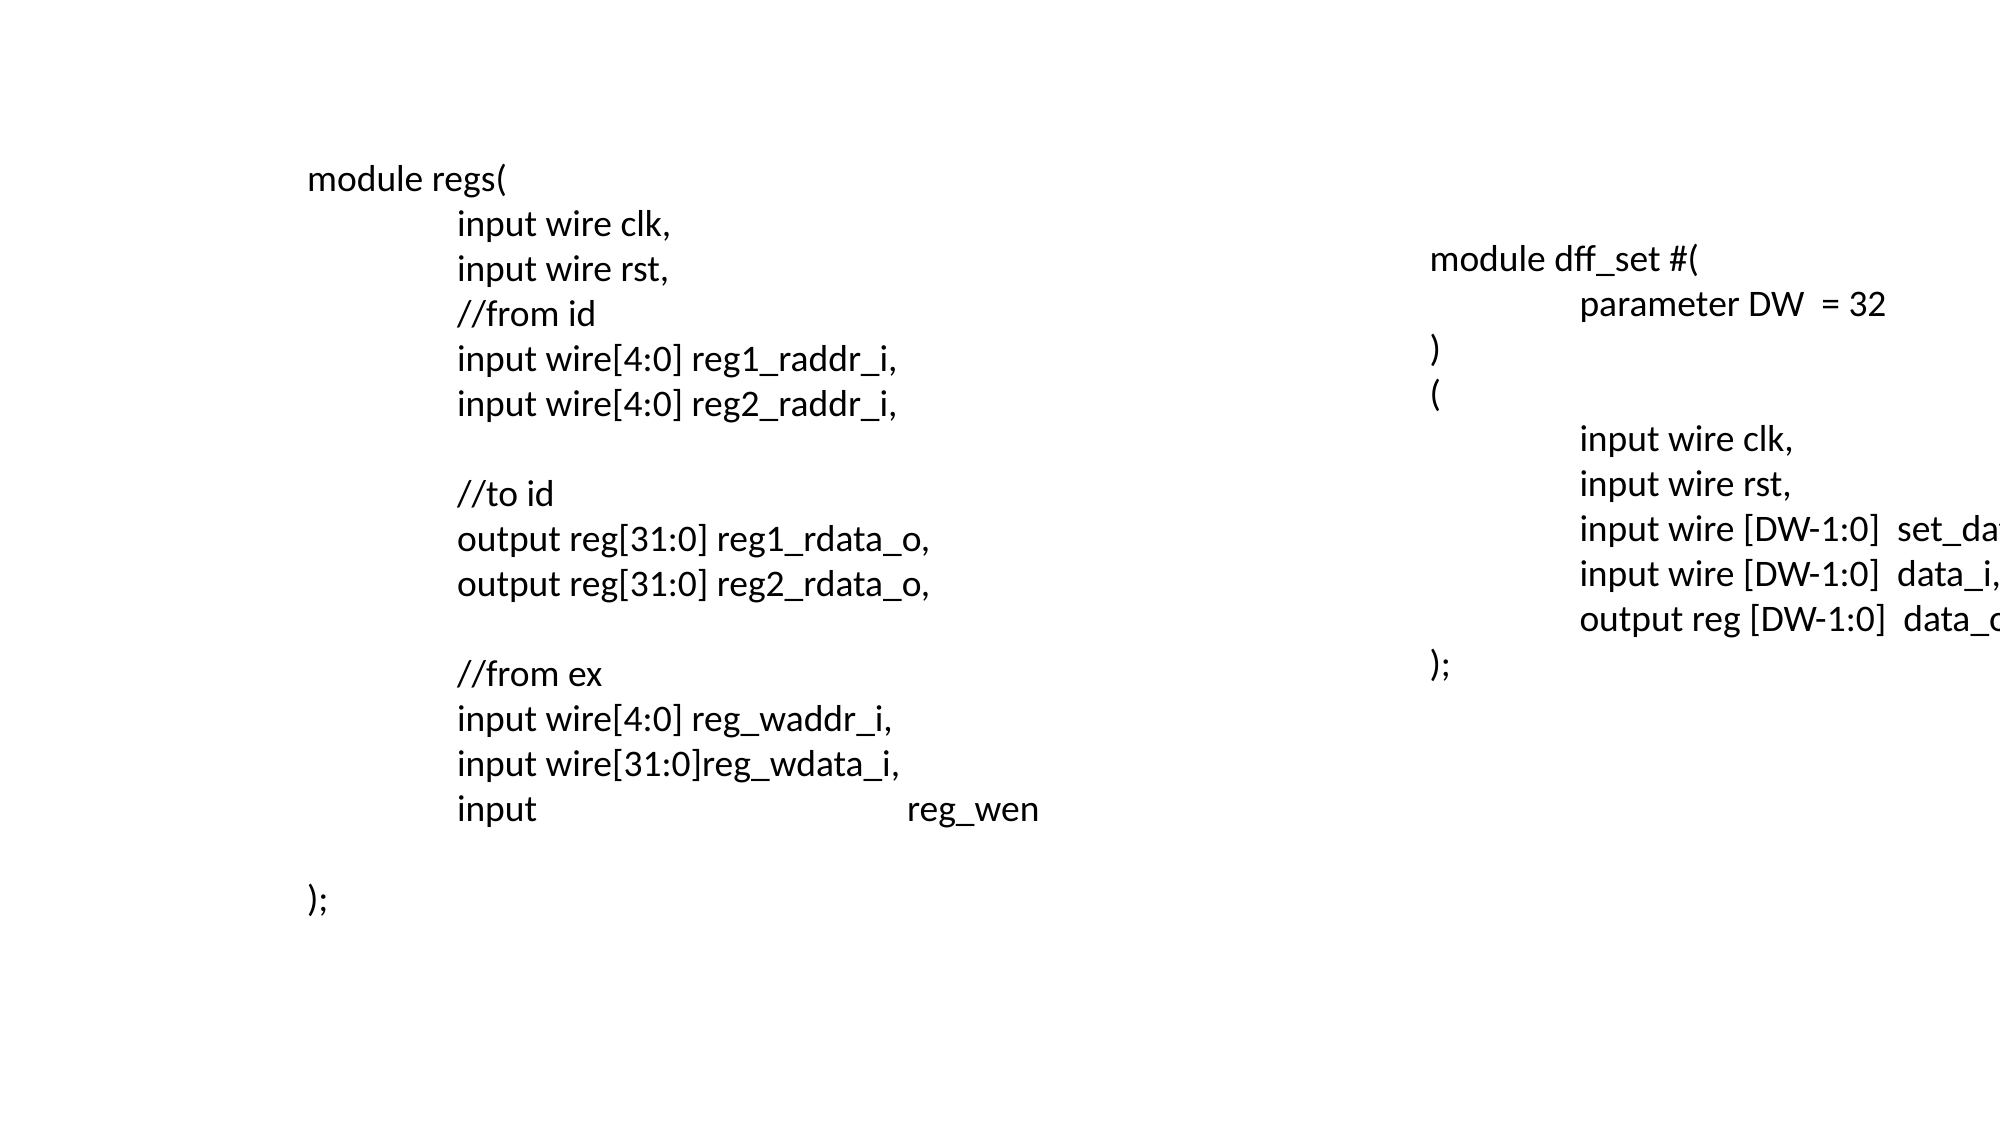

module regs(
	input wire clk,
	input wire rst,
	//from id
	input wire[4:0] reg1_raddr_i,
	input wire[4:0] reg2_raddr_i,

	//to id
	output reg[31:0] reg1_rdata_o,
	output reg[31:0] reg2_rdata_o,

	//from ex
	input wire[4:0] reg_waddr_i,
	input wire[31:0]reg_wdata_i,
	input 			reg_wen

);
module dff_set #(
	parameter DW  = 32
)
(
	input wire clk,
	input wire rst,
	input wire [DW-1:0]  set_data,
	input wire [DW-1:0]  data_i,
	output reg [DW-1:0]  data_o
);